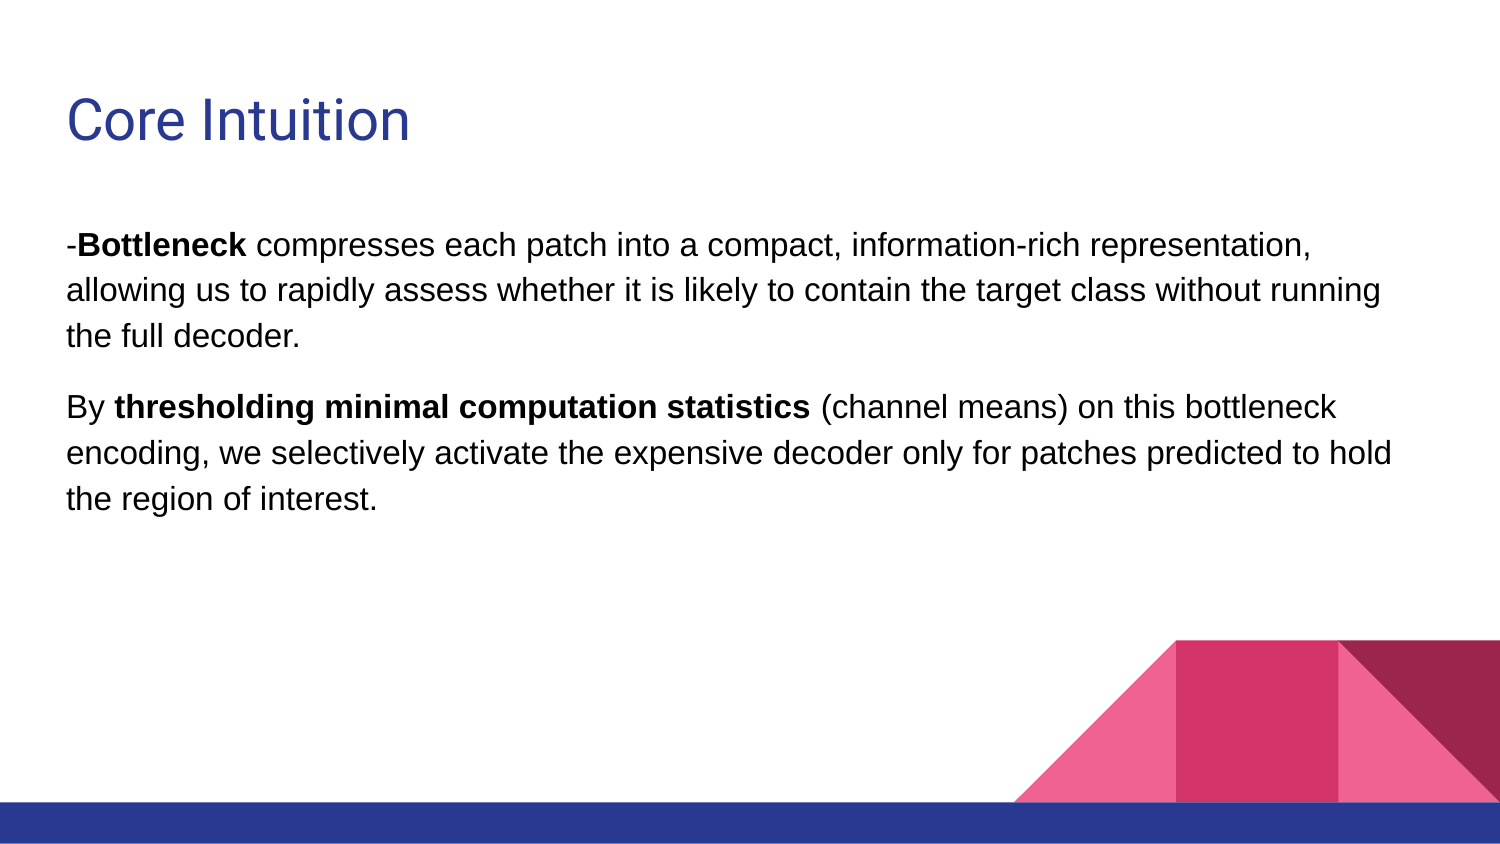

# Core Intuition
-Bottleneck compresses each patch into a compact, information‑rich representation, allowing us to rapidly assess whether it is likely to contain the target class without running the full decoder.
By thresholding minimal computation statistics (channel means) on this bottleneck encoding, we selectively activate the expensive decoder only for patches predicted to hold the region of interest.